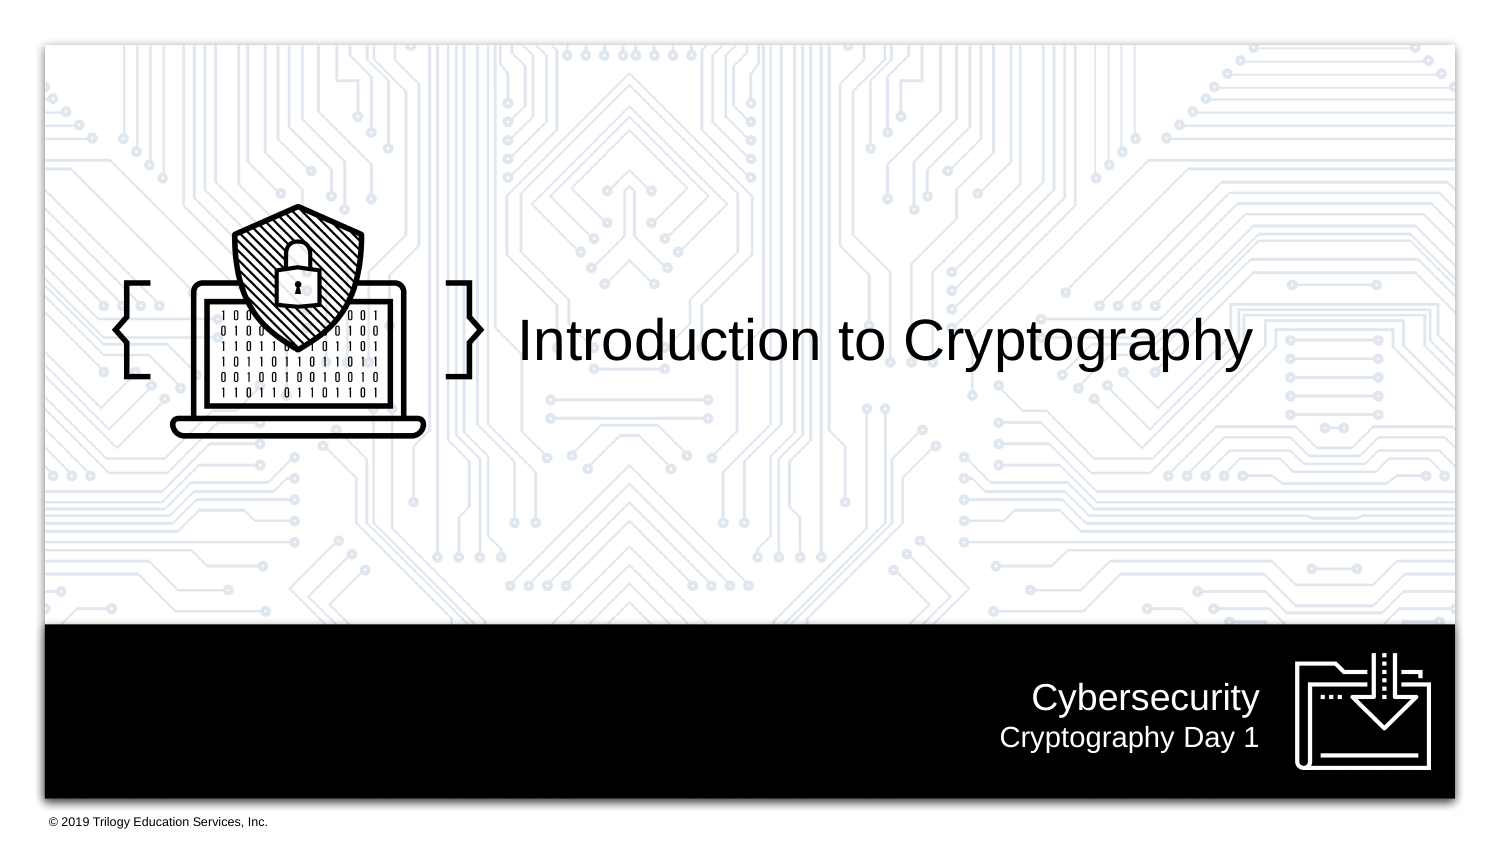

Introduction to Cryptography

# Cryptography Day 1